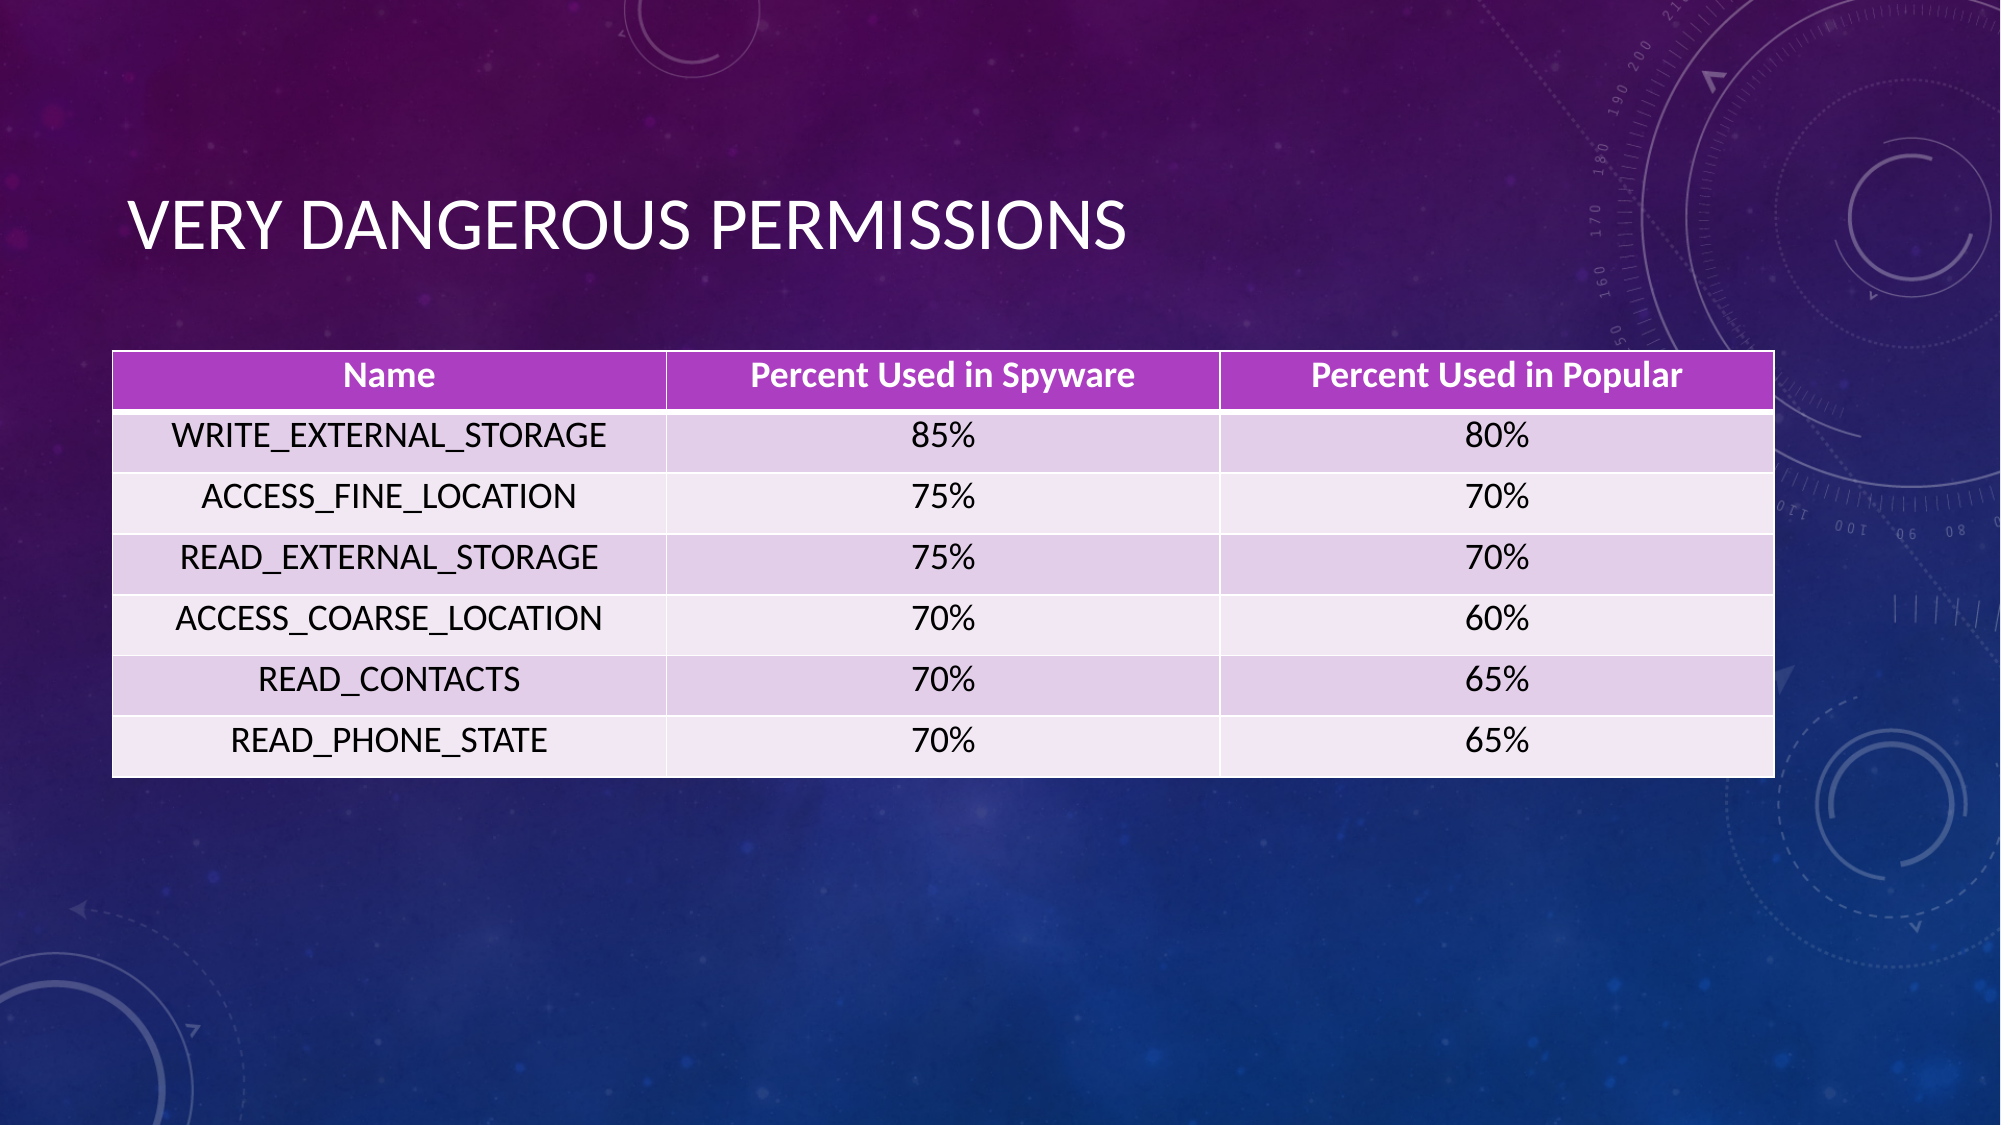

# VERY Dangerous Permissions
| Name | Percent Used in Spyware | Percent Used in Popular |
| --- | --- | --- |
| WRITE\_EXTERNAL\_STORAGE | 85% | 80% |
| ACCESS\_FINE\_LOCATION | 75% | 70% |
| READ\_EXTERNAL\_STORAGE | 75% | 70% |
| ACCESS\_COARSE\_LOCATION | 70% | 60% |
| READ\_CONTACTS | 70% | 65% |
| READ\_PHONE\_STATE | 70% | 65% |